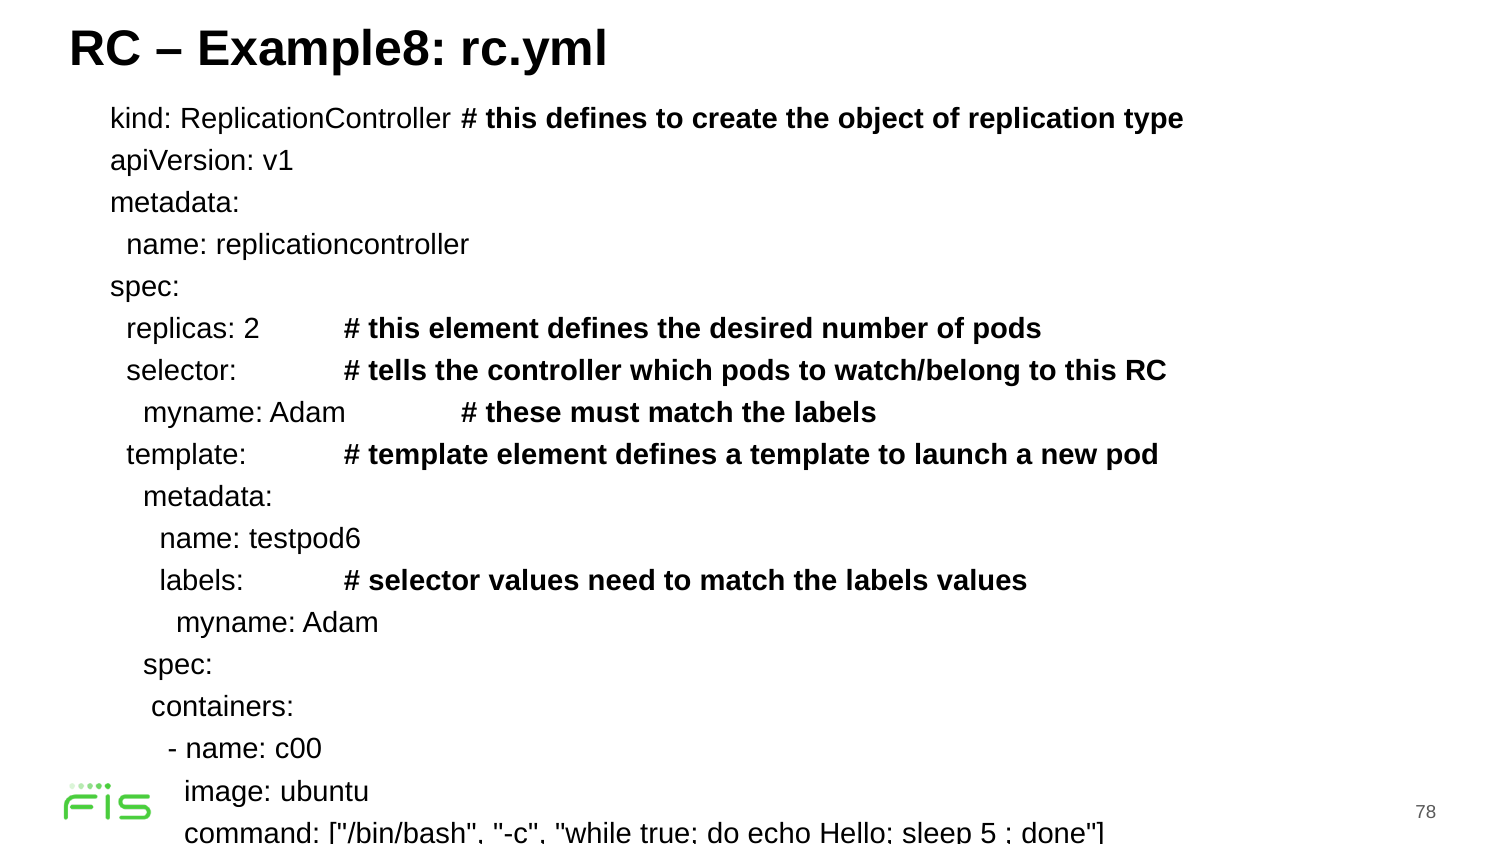

RC – Example8: rc.yml
kind: ReplicationController	# this defines to create the object of replication type
apiVersion: v1
metadata:
  name: replicationcontroller
spec:
  replicas: 2			# this element defines the desired number of pods
  selector:			# tells the controller which pods to watch/belong to this RC
    myname: Adam		# these must match the labels
  template:			# template element defines a template to launch a new pod
    metadata:
      name: testpod6
      labels:			# selector values need to match the labels values
        myname: Adam
    spec:
     containers:
       - name: c00
         image: ubuntu
         command: ["/bin/bash", "-c", "while true; do echo Hello; sleep 5 ; done"]
78